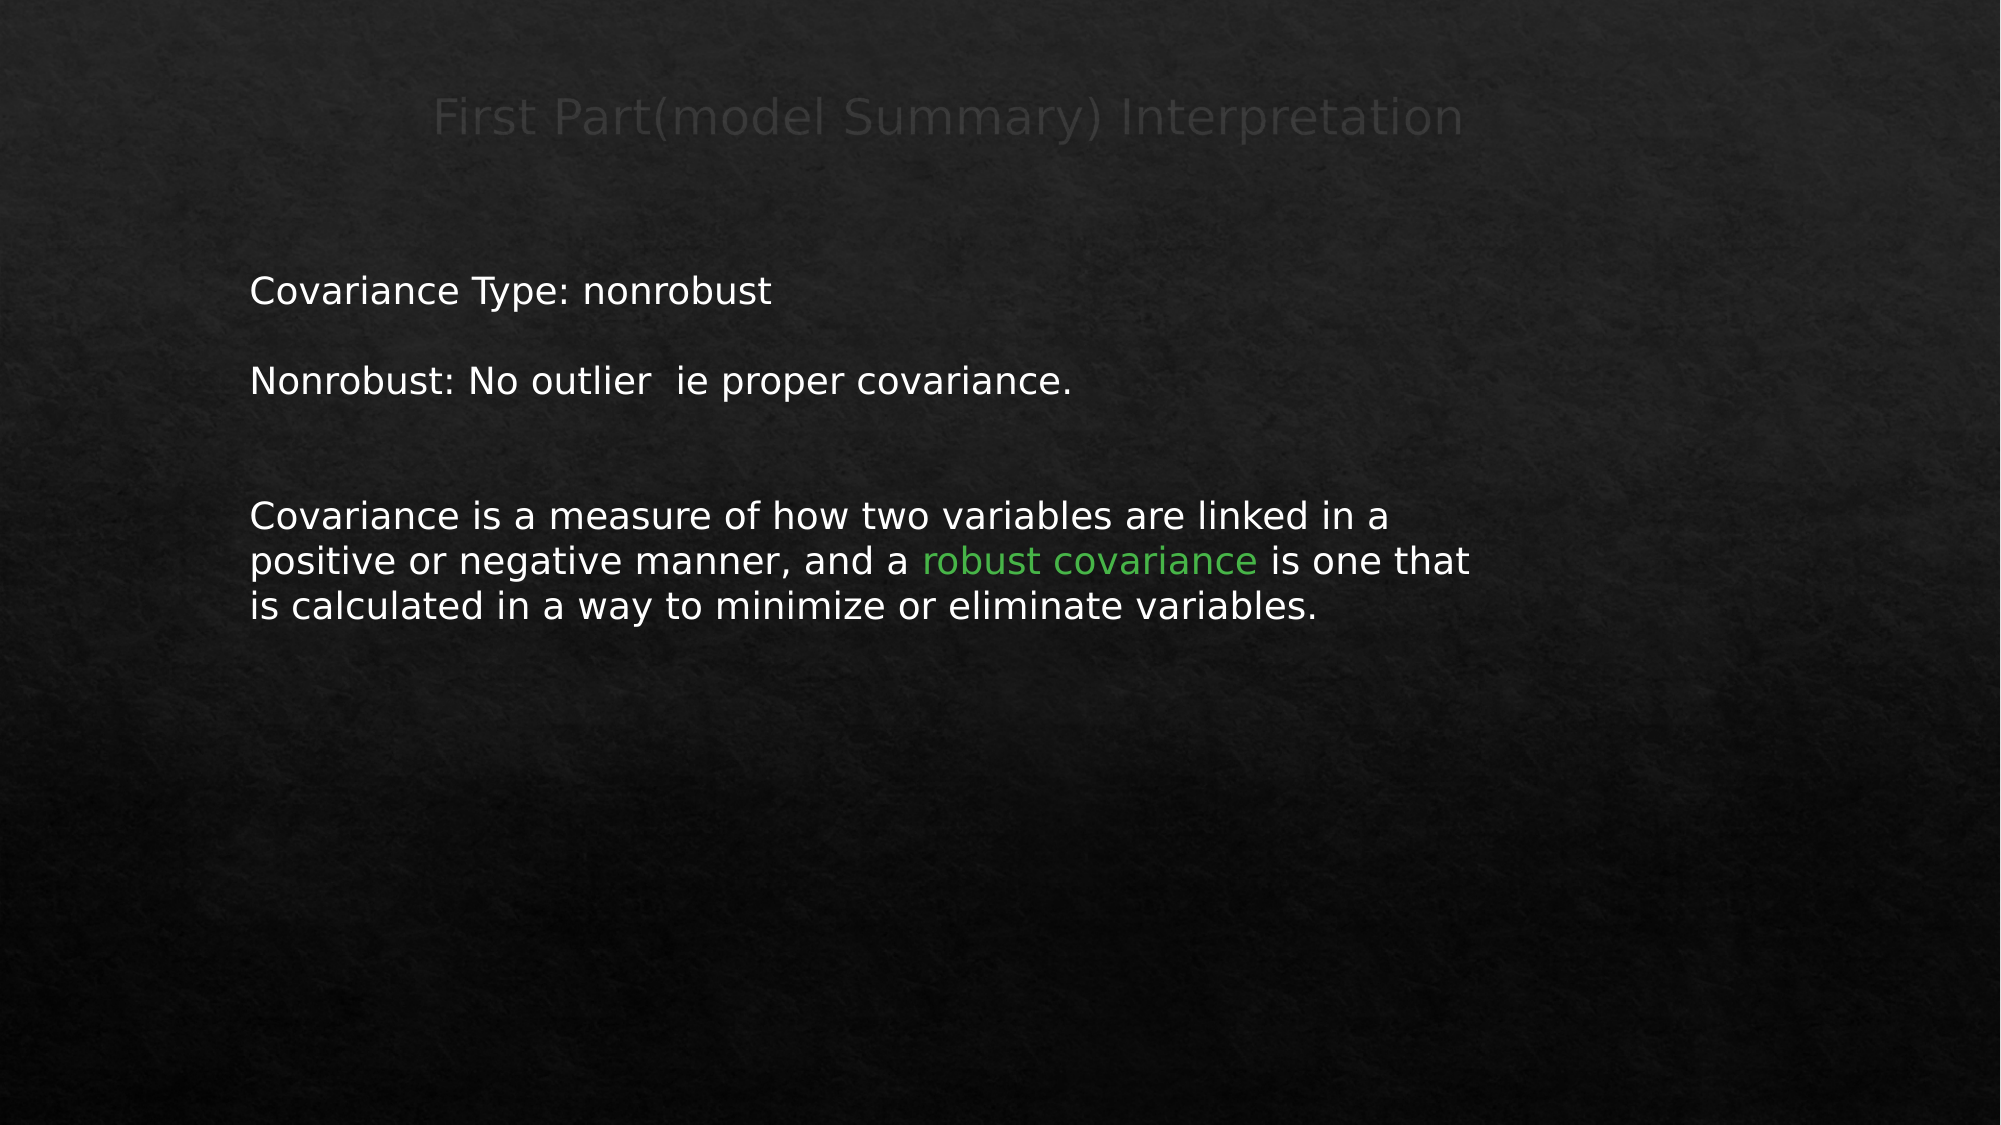

# First Part(model Summary) Interpretation
Covariance Type: nonrobust

Nonrobust: No outlier  ie proper covariance.

Covariance is a measure of how two variables are linked in a positive or negative manner, and a robust covariance is one that is calculated in a way to minimize or eliminate variables.